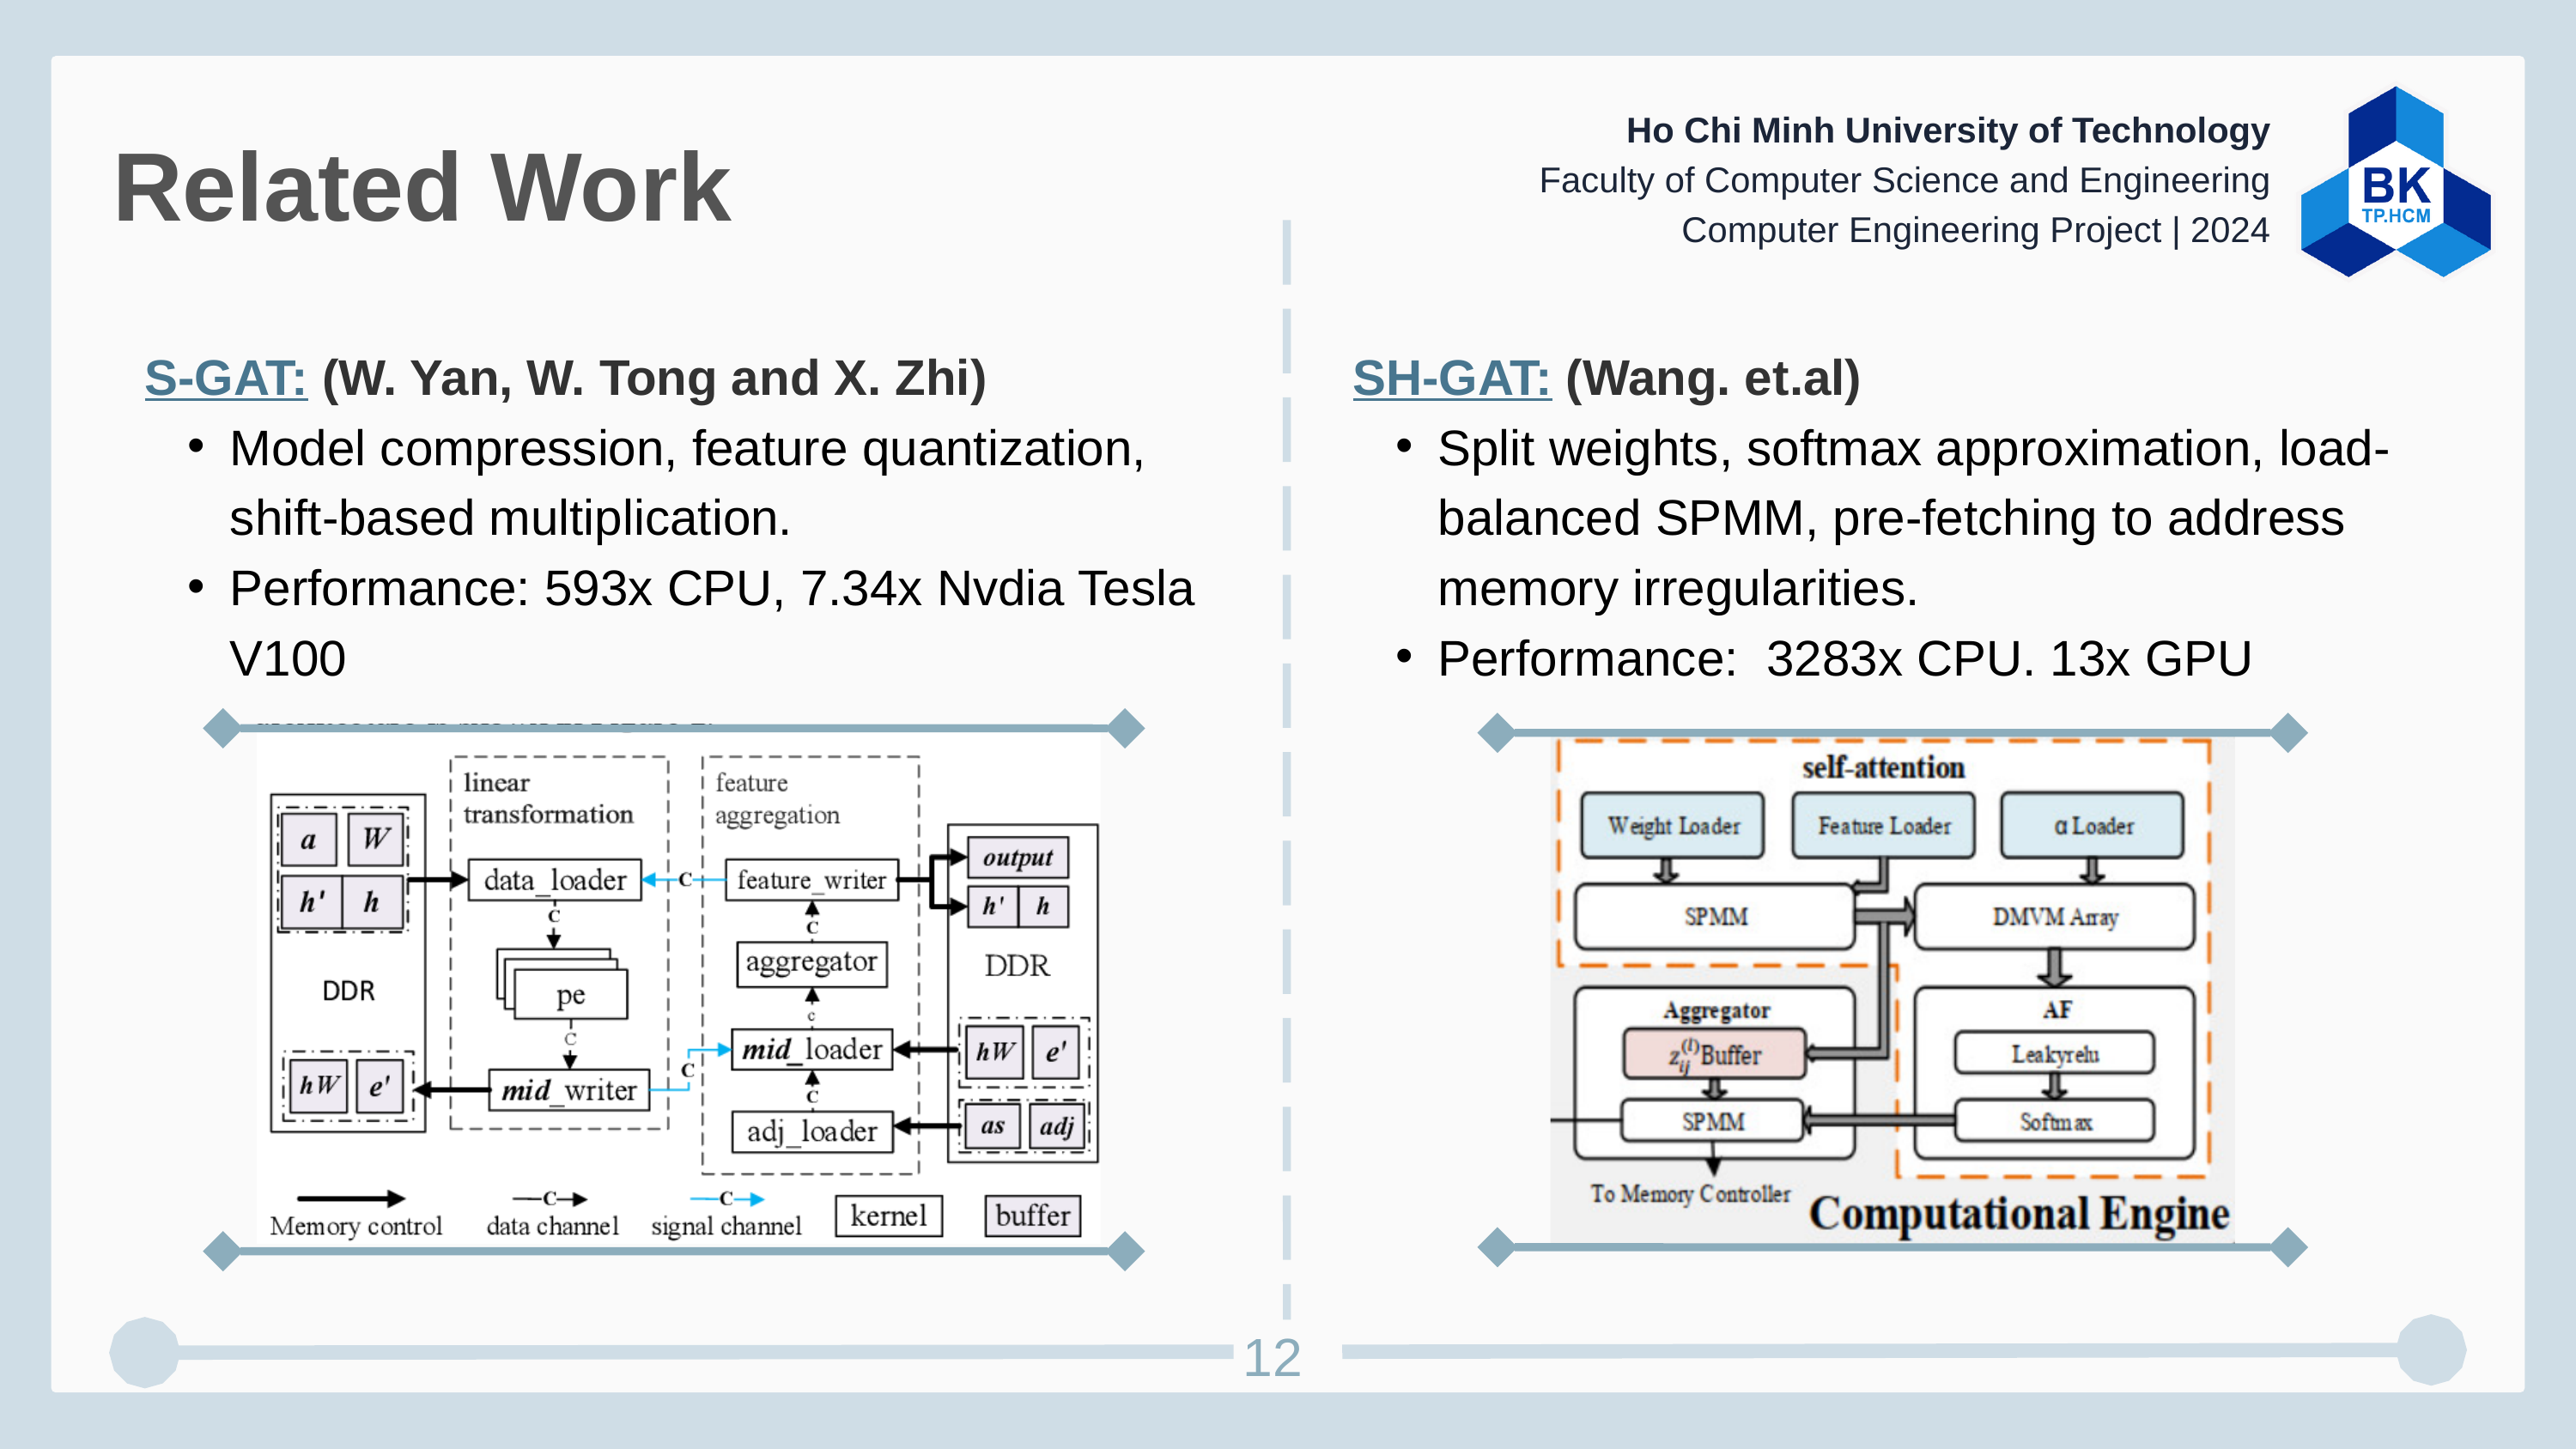

Ho Chi Minh University of Technology
Faculty of Computer Science and Engineering
Computer Engineering Project | 2024
Related Work

S-GAT: (W. Yan, W. Tong and X. Zhi)
Model compression, feature quantization, shift-based multiplication.
Performance: 593x CPU, 7.34x Nvdia Tesla V100
SH-GAT: (Wang. et.al)
Split weights, softmax approximation, load-balanced SPMM, pre-fetching to address memory irregularities.
Performance:  3283x CPU. 13x GPU

12